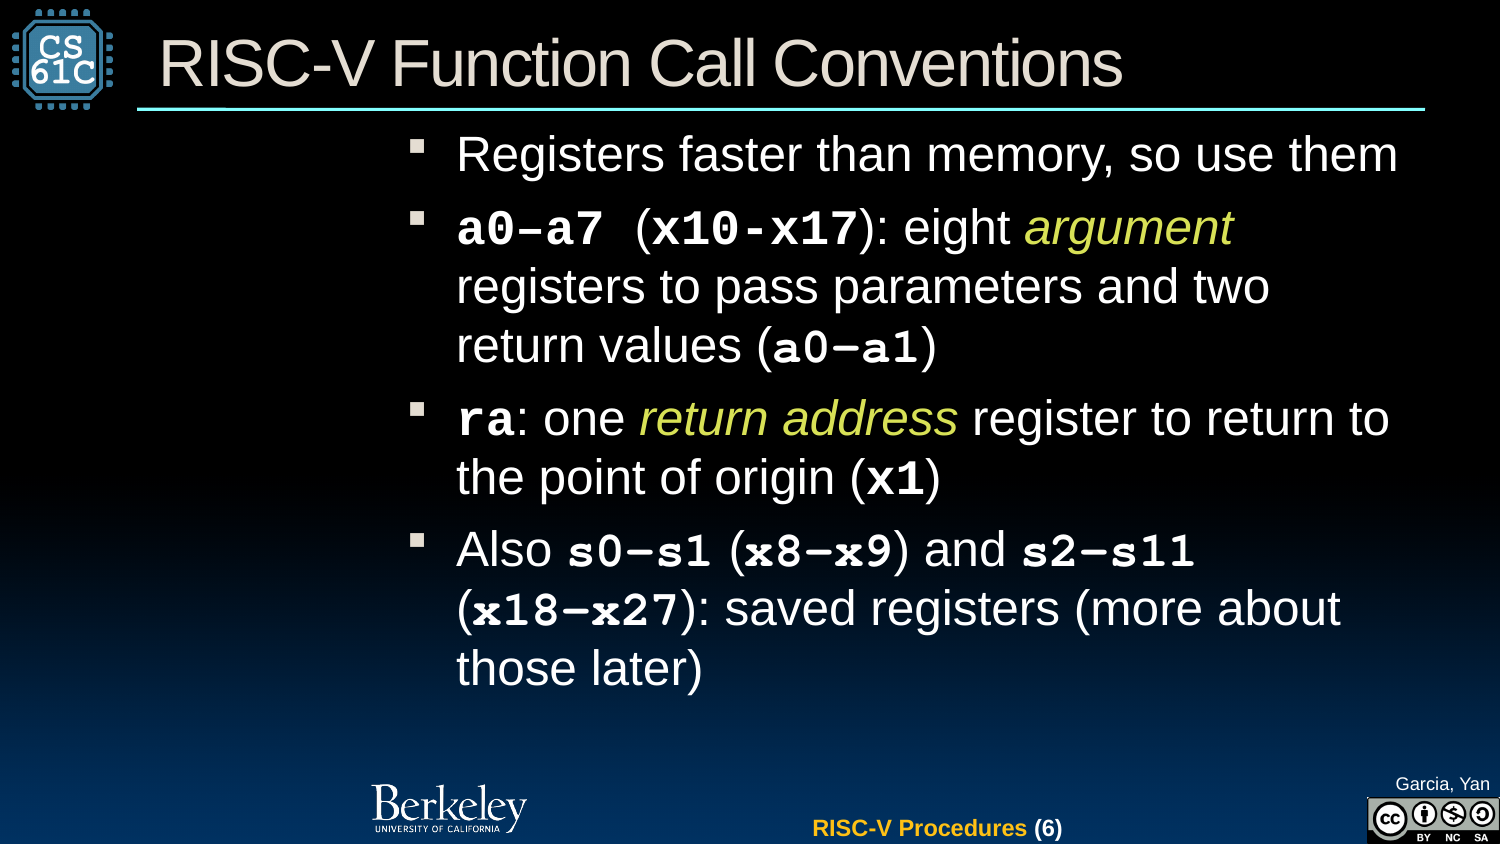

# RISC-V Function Call Conventions
Registers faster than memory, so use them
a0–a7 (x10-x17): eight argument registers to pass parameters and two return values (a0-a1)
ra: one return address register to return to the point of origin (x1)
Also s0-s1 (x8-x9) and s2-s11
(x18-x27): saved registers (more about those later)